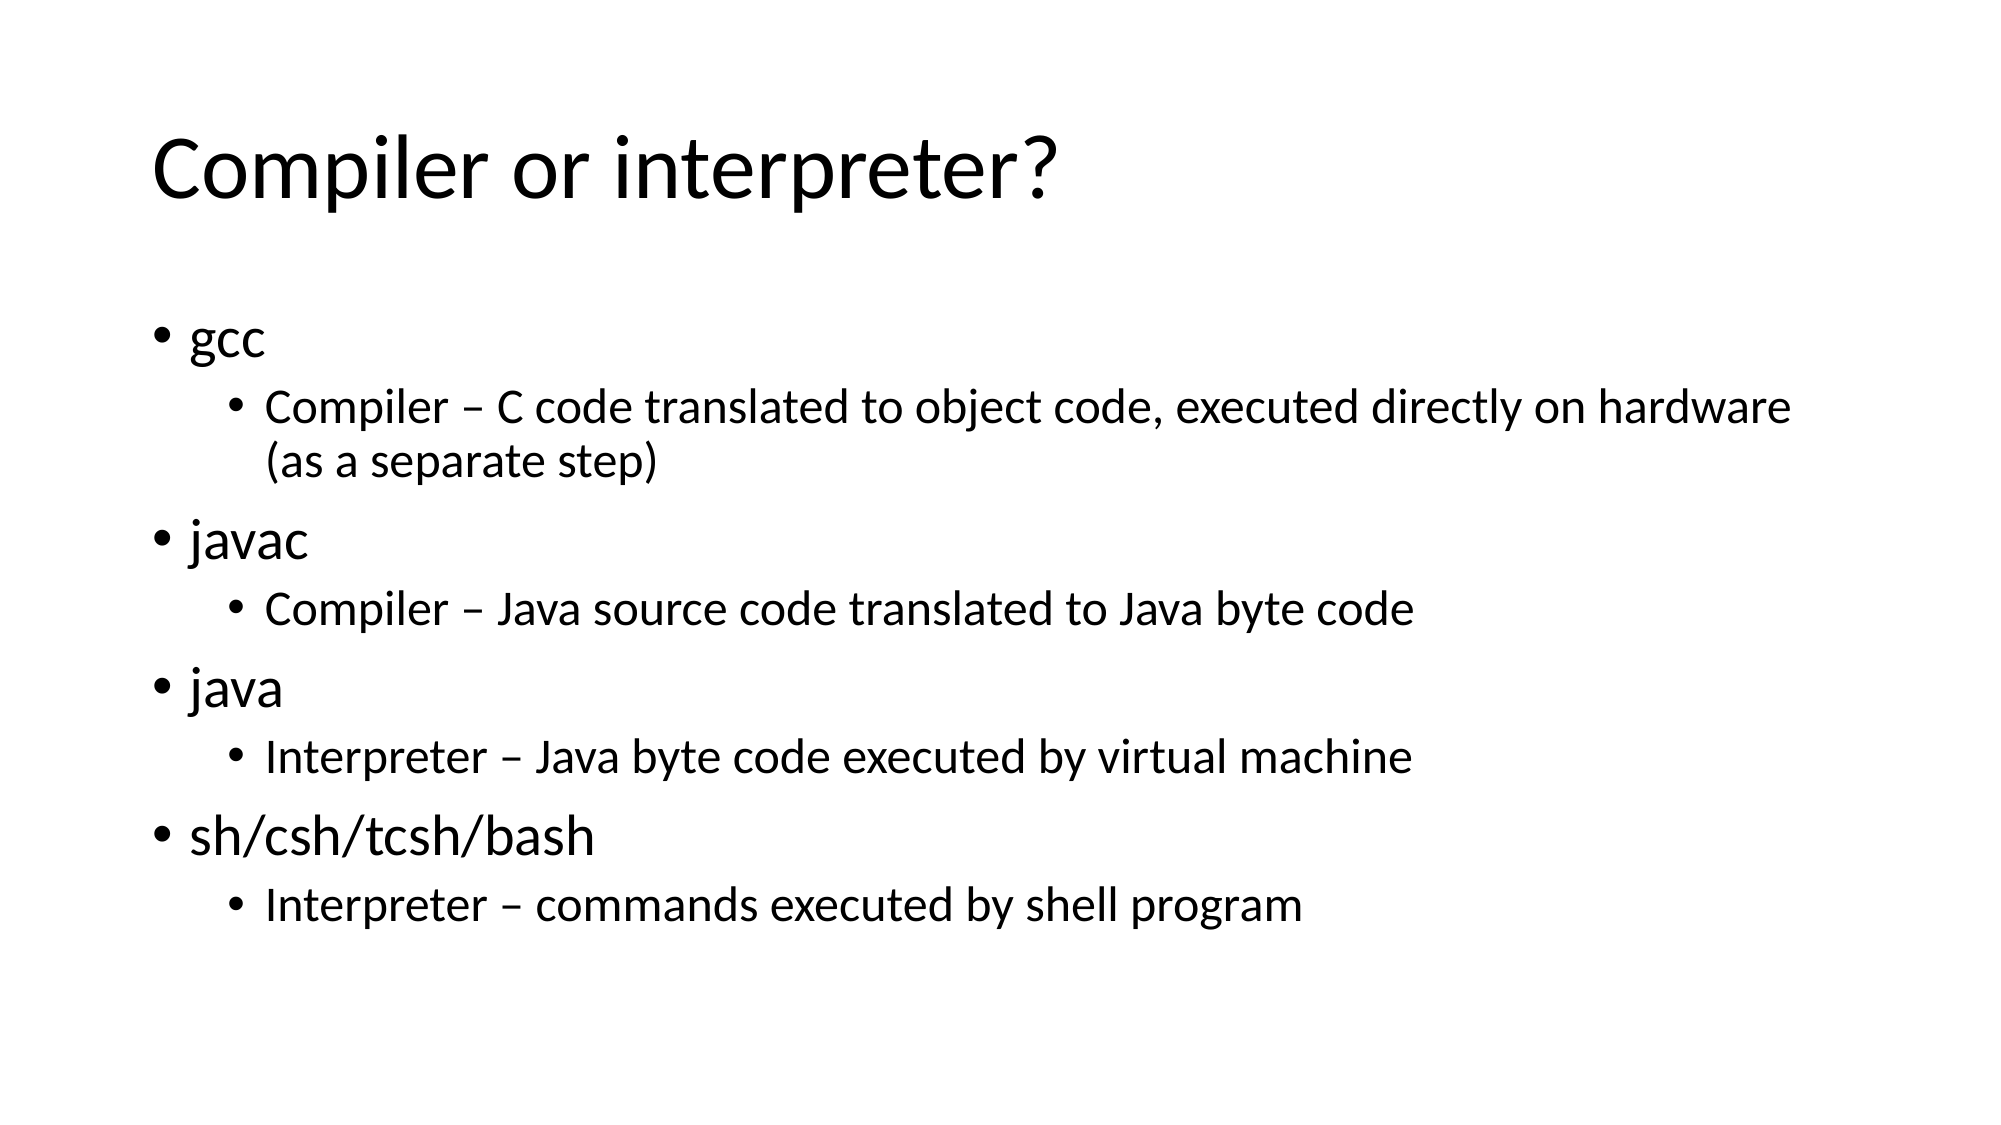

# Compiler or interpreter?
gcc
Compiler – C code translated to object code, executed directly on hardware (as a separate step)
javac
Compiler – Java source code translated to Java byte code
java
Interpreter – Java byte code executed by virtual machine
sh/csh/tcsh/bash
Interpreter – commands executed by shell program